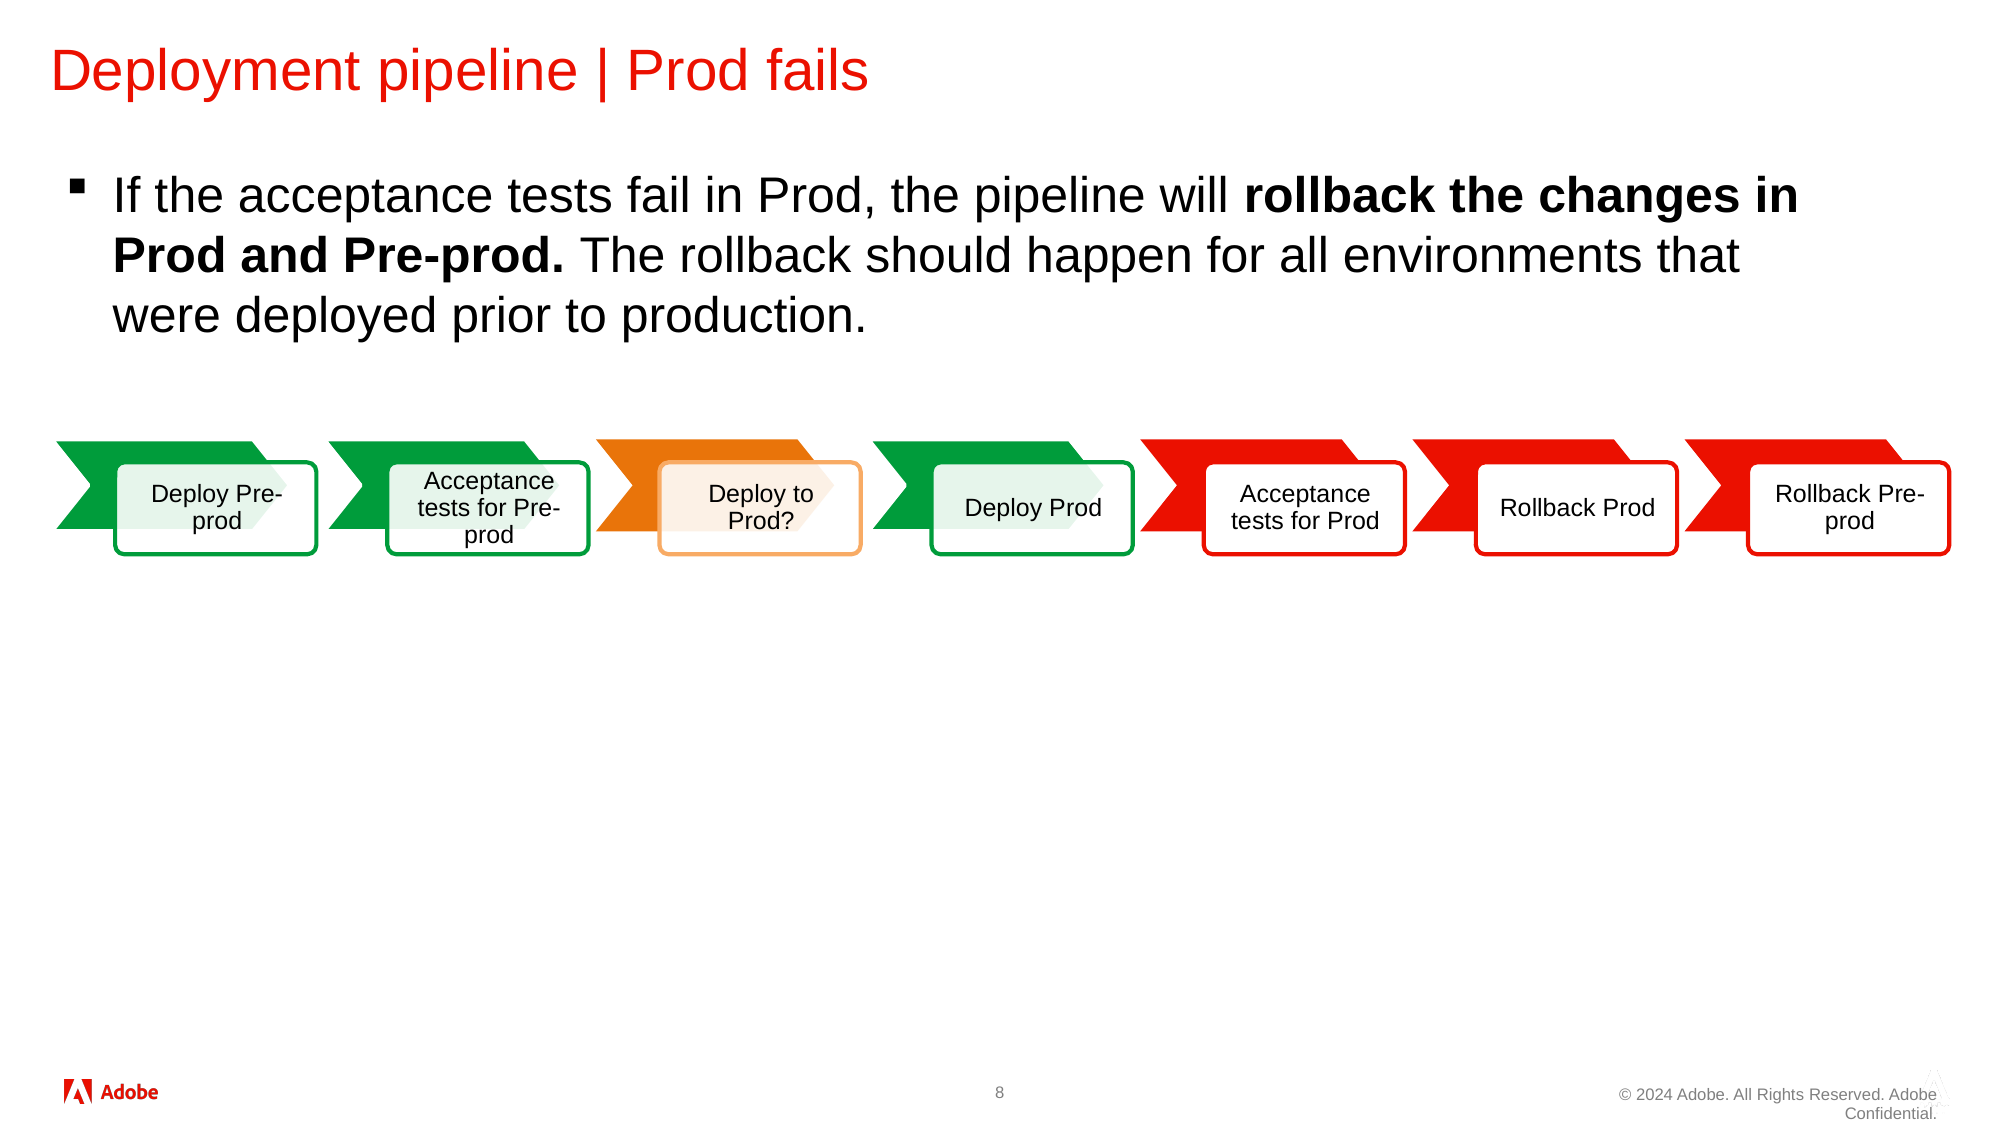

# Deployment pipeline | Prod fails
If the acceptance tests fail in Prod, the pipeline will rollback the changes in Prod and Pre-prod. The rollback should happen for all environments that were deployed prior to production.

Deploy Pre-prod
Acceptance tests for Pre-prod
Deploy to Prod?
Deploy Prod
Acceptance tests for Prod
Rollback Prod
Rollback Pre-prod
8